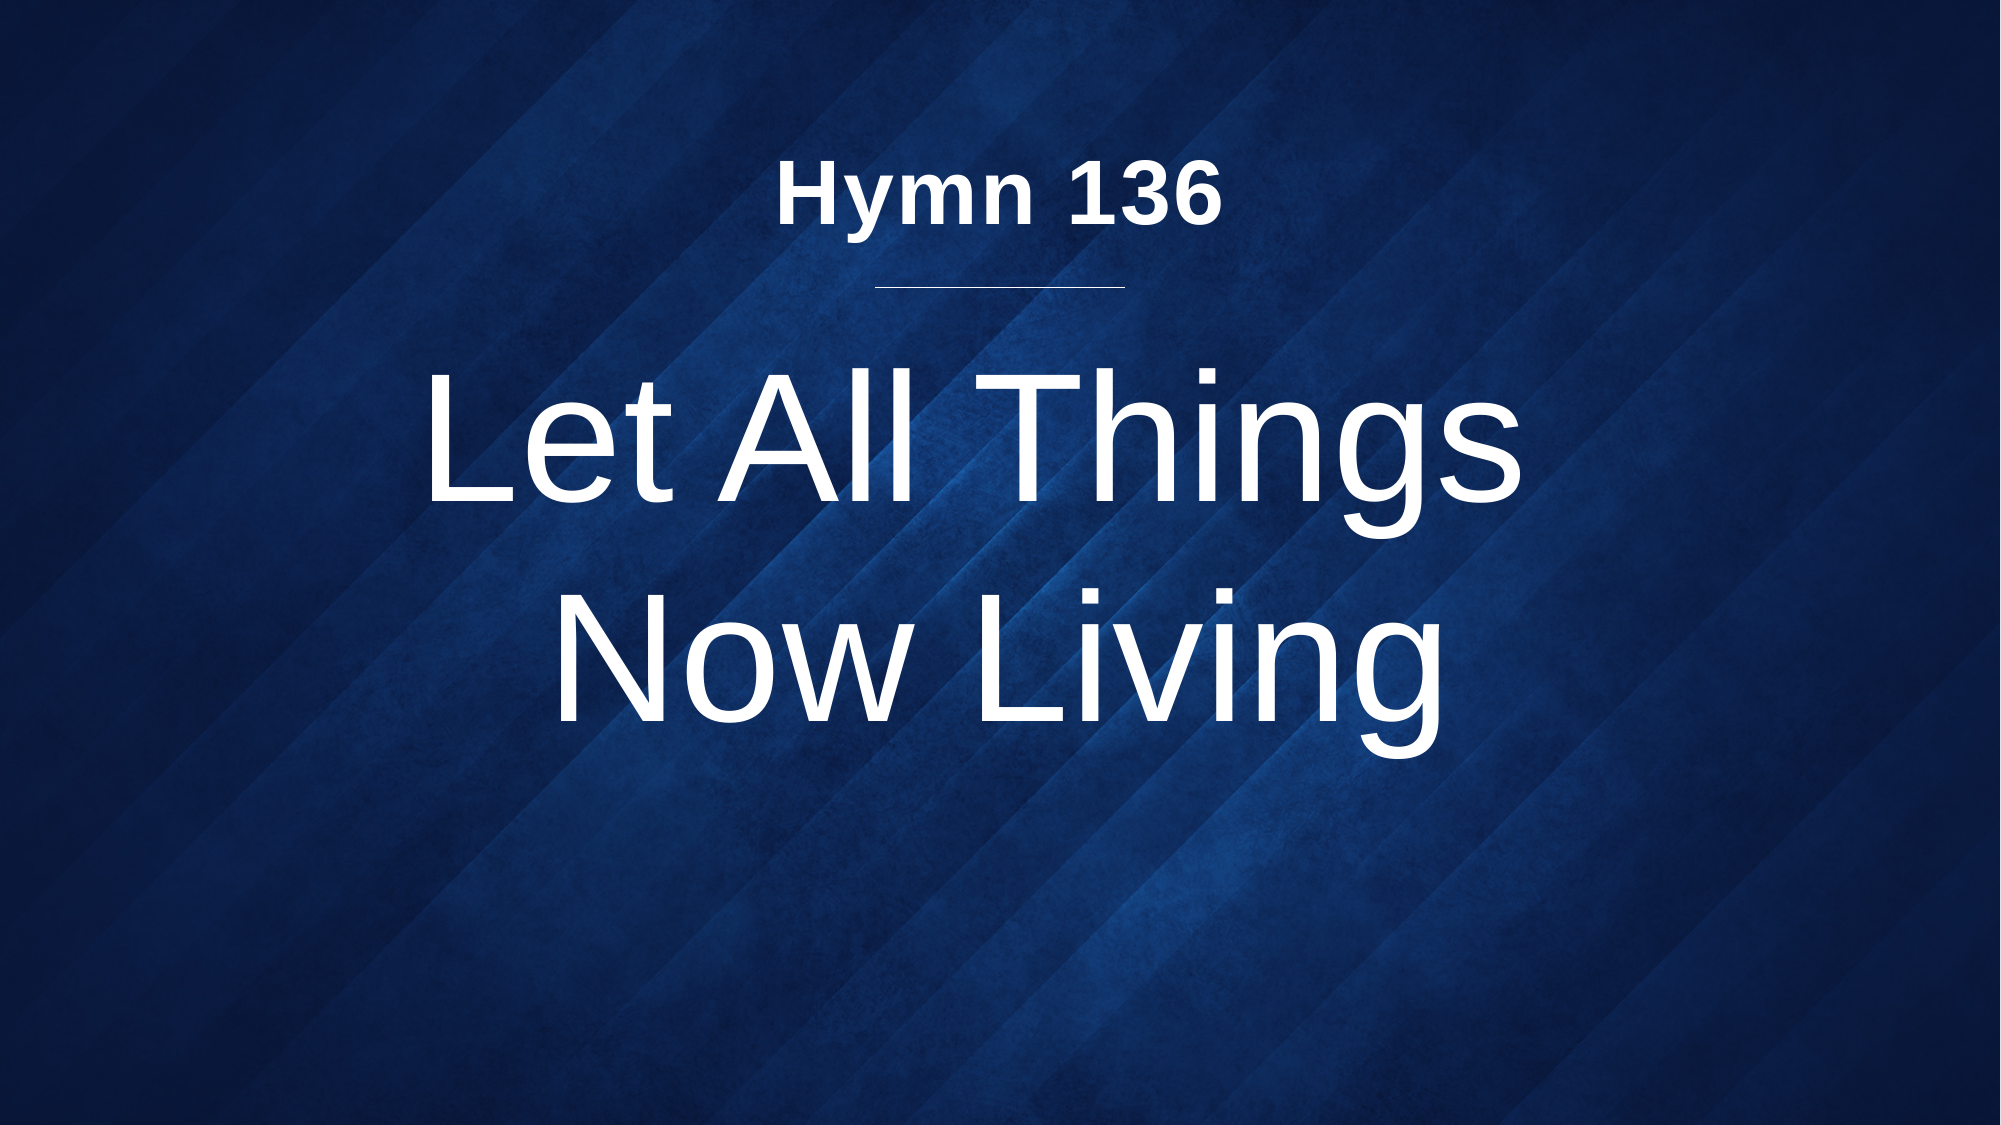

Hymn 136
# Let All Things Now Living